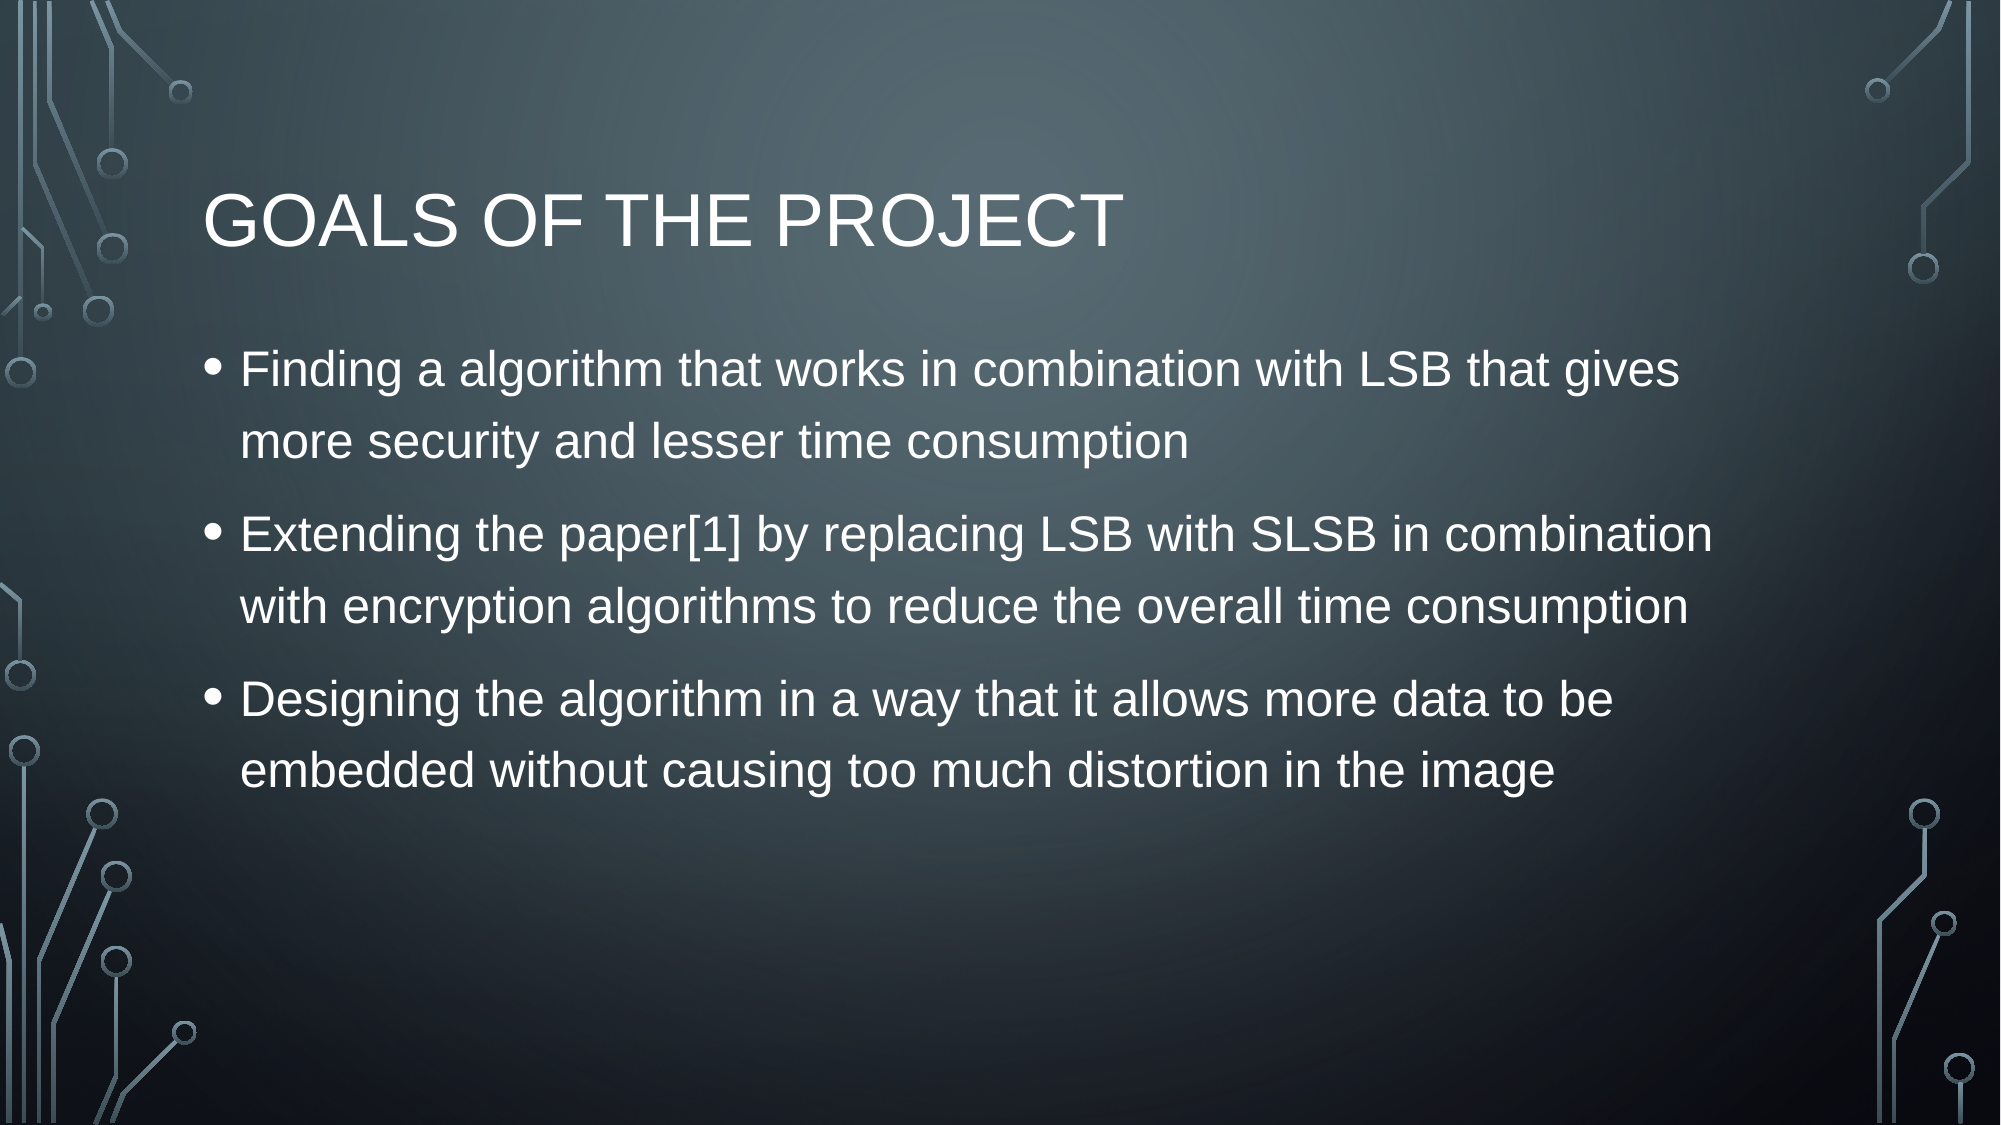

# Goals of the project
Finding a algorithm that works in combination with LSB that gives more security and lesser time consumption
Extending the paper[1] by replacing LSB with SLSB in combination with encryption algorithms to reduce the overall time consumption
Designing the algorithm in a way that it allows more data to be embedded without causing too much distortion in the image